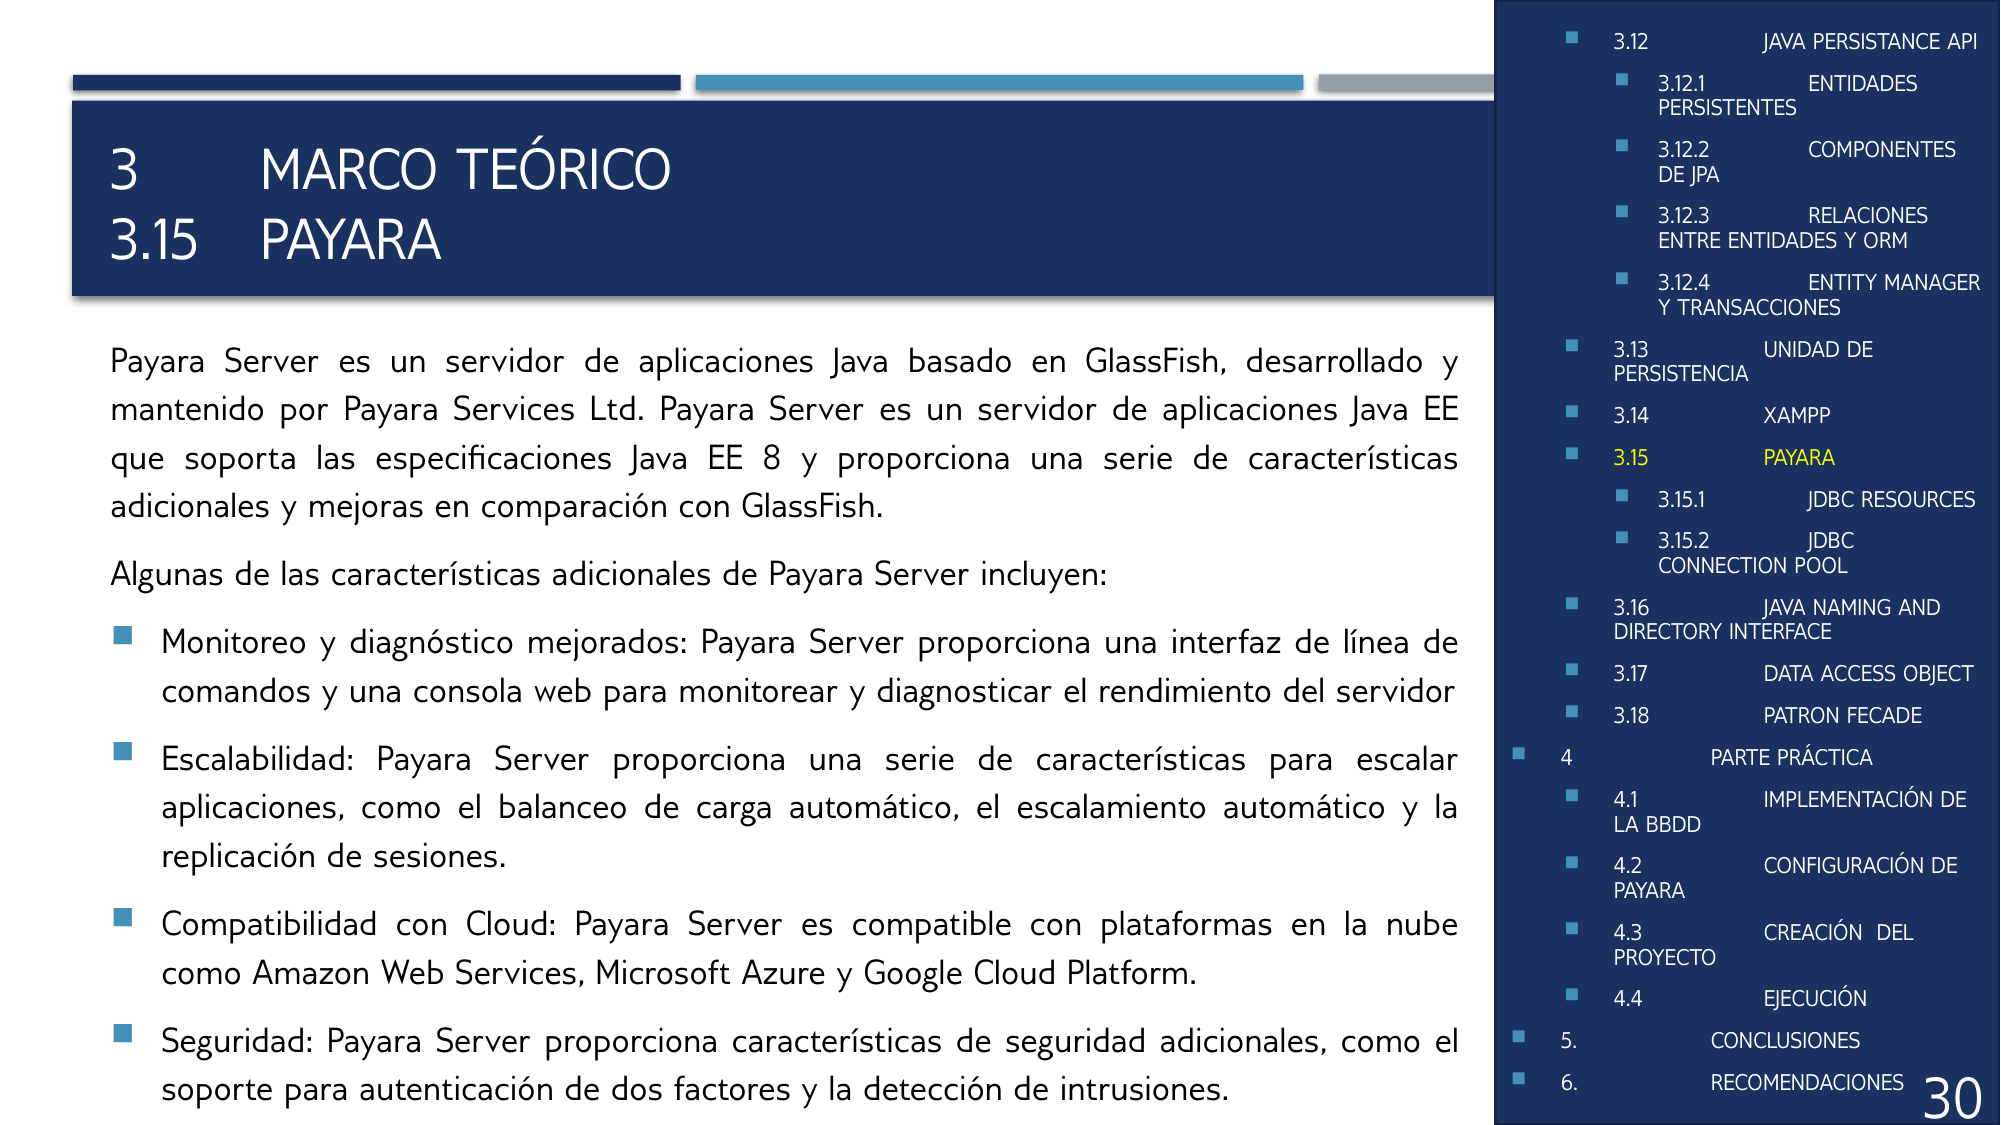

3.12	JAVA PERSISTANCE API
3.12.1	ENTIDADES PERSISTENTES
3.12.2	COMPONENTES DE JPA
3.12.3	RELACIONES ENTRE ENTIDADES Y ORM
3.12.4	ENTITY MANAGER Y TRANSACCIONES
3.13	UNIDAD DE PERSISTENCIA
3.14	XAMPP
3.15	PAYARA
3.15.1	JDBC RESOURCES
3.15.2	JDBC CONNECTION POOL
3.16	JAVA NAMING AND DIRECTORY INTERFACE
3.17	DATA ACCESS OBJECT
3.18	PATRON FECADE
4	PARTE PRÁCTICA
4.1	IMPLEMENTACIÓN DE LA BBDD
4.2	CONFIGURACIÓN DE PAYARA
4.3	CREACIÓN  DEL PROYECTO
4.4	EJECUCIÓN
5.	CONCLUSIONES
6.	RECOMENDACIONES
# 3	MARCO TEÓRICO 3.15	PAYARA
Payara Server es un servidor de aplicaciones Java basado en GlassFish, desarrollado y mantenido por Payara Services Ltd. Payara Server es un servidor de aplicaciones Java EE que soporta las especificaciones Java EE 8 y proporciona una serie de características adicionales y mejoras en comparación con GlassFish.
Algunas de las características adicionales de Payara Server incluyen:
Monitoreo y diagnóstico mejorados: Payara Server proporciona una interfaz de línea de comandos y una consola web para monitorear y diagnosticar el rendimiento del servidor
Escalabilidad: Payara Server proporciona una serie de características para escalar aplicaciones, como el balanceo de carga automático, el escalamiento automático y la replicación de sesiones.
Compatibilidad con Cloud: Payara Server es compatible con plataformas en la nube como Amazon Web Services, Microsoft Azure y Google Cloud Platform.
Seguridad: Payara Server proporciona características de seguridad adicionales, como el soporte para autenticación de dos factores y la detección de intrusiones.
30